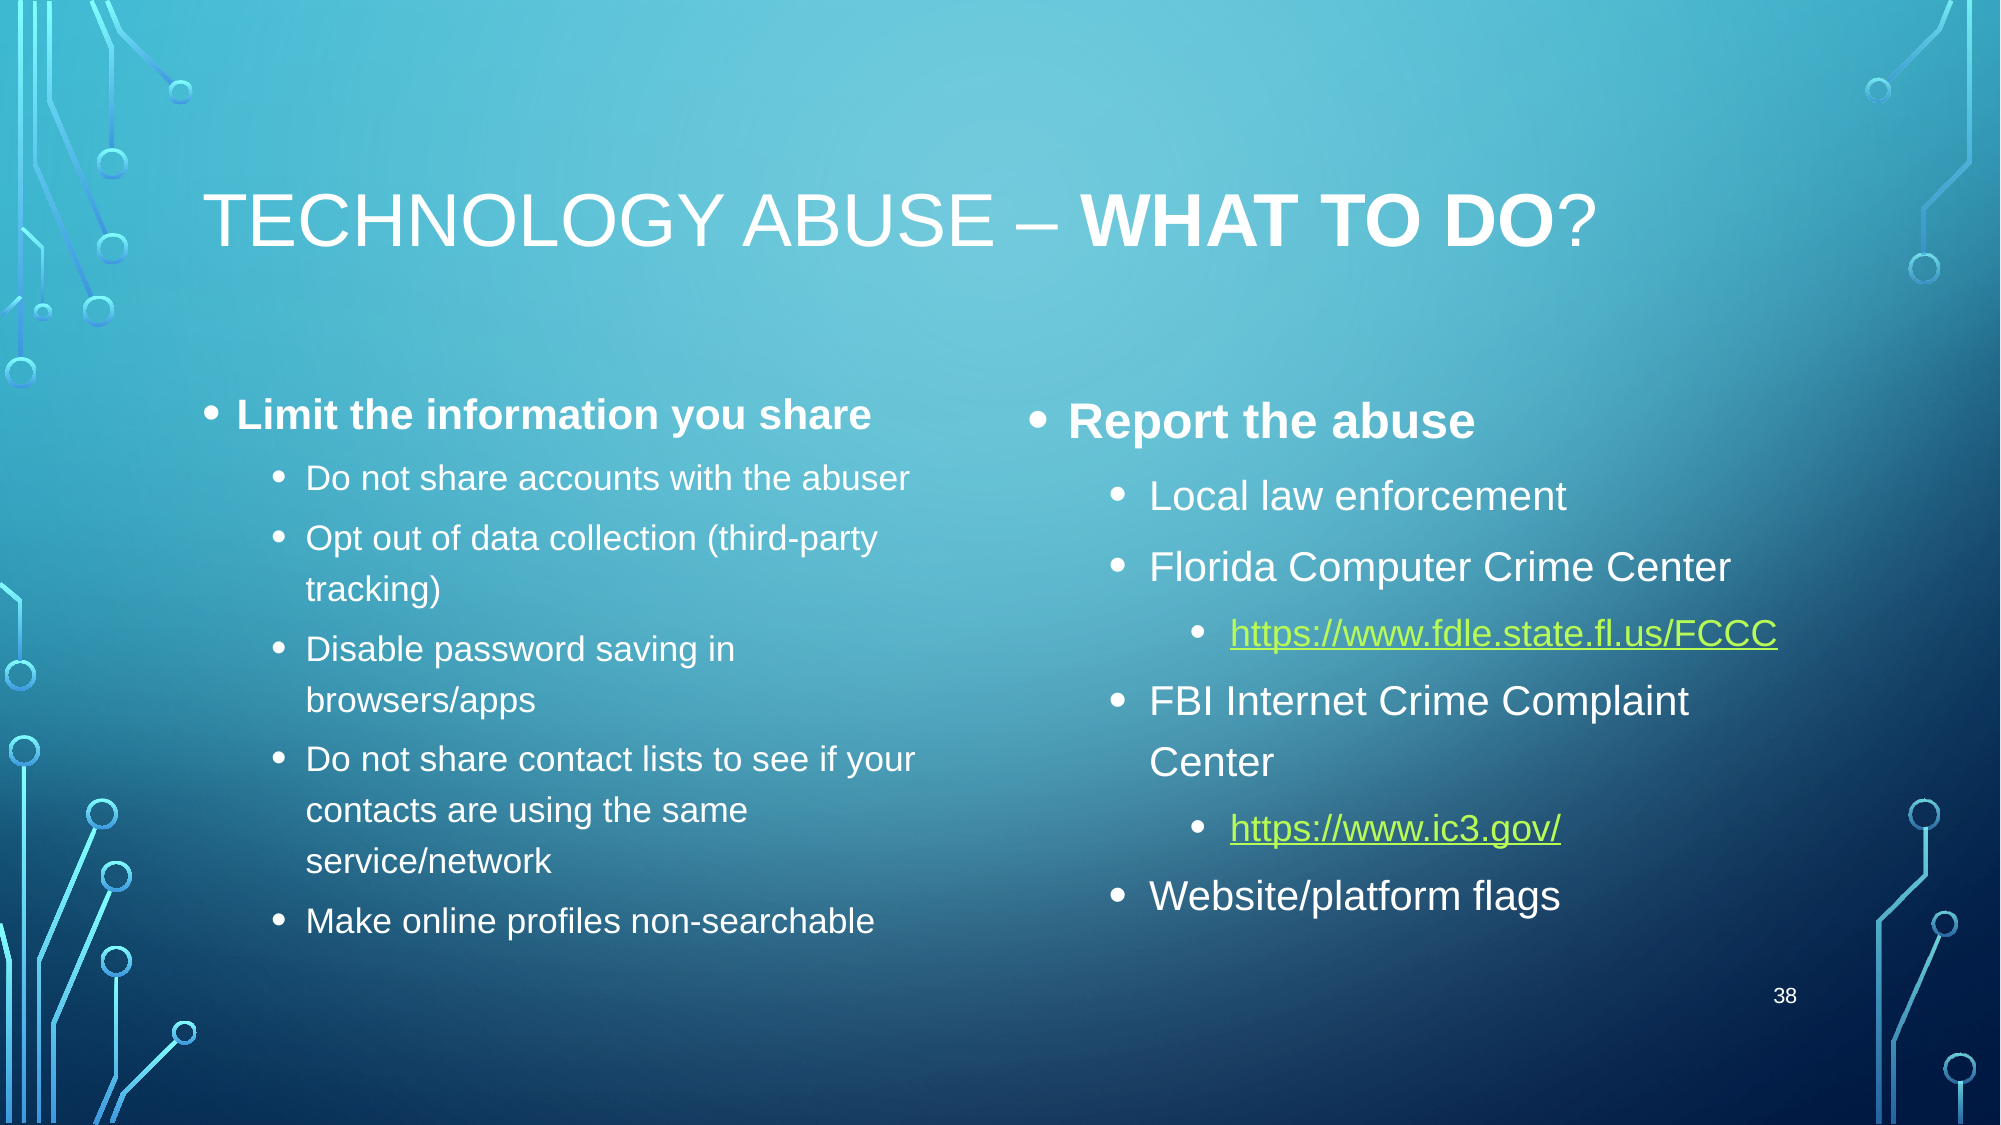

# Technology abuse – what to do?
Limit the information you share
Do not share accounts with the abuser
Opt out of data collection (third-party tracking)
Disable password saving in browsers/apps
Do not share contact lists to see if your contacts are using the same service/network
Make online profiles non-searchable
Report the abuse
Local law enforcement
Florida Computer Crime Center
https://www.fdle.state.fl.us/FCCC
FBI Internet Crime Complaint Center
https://www.ic3.gov/
Website/platform flags
38